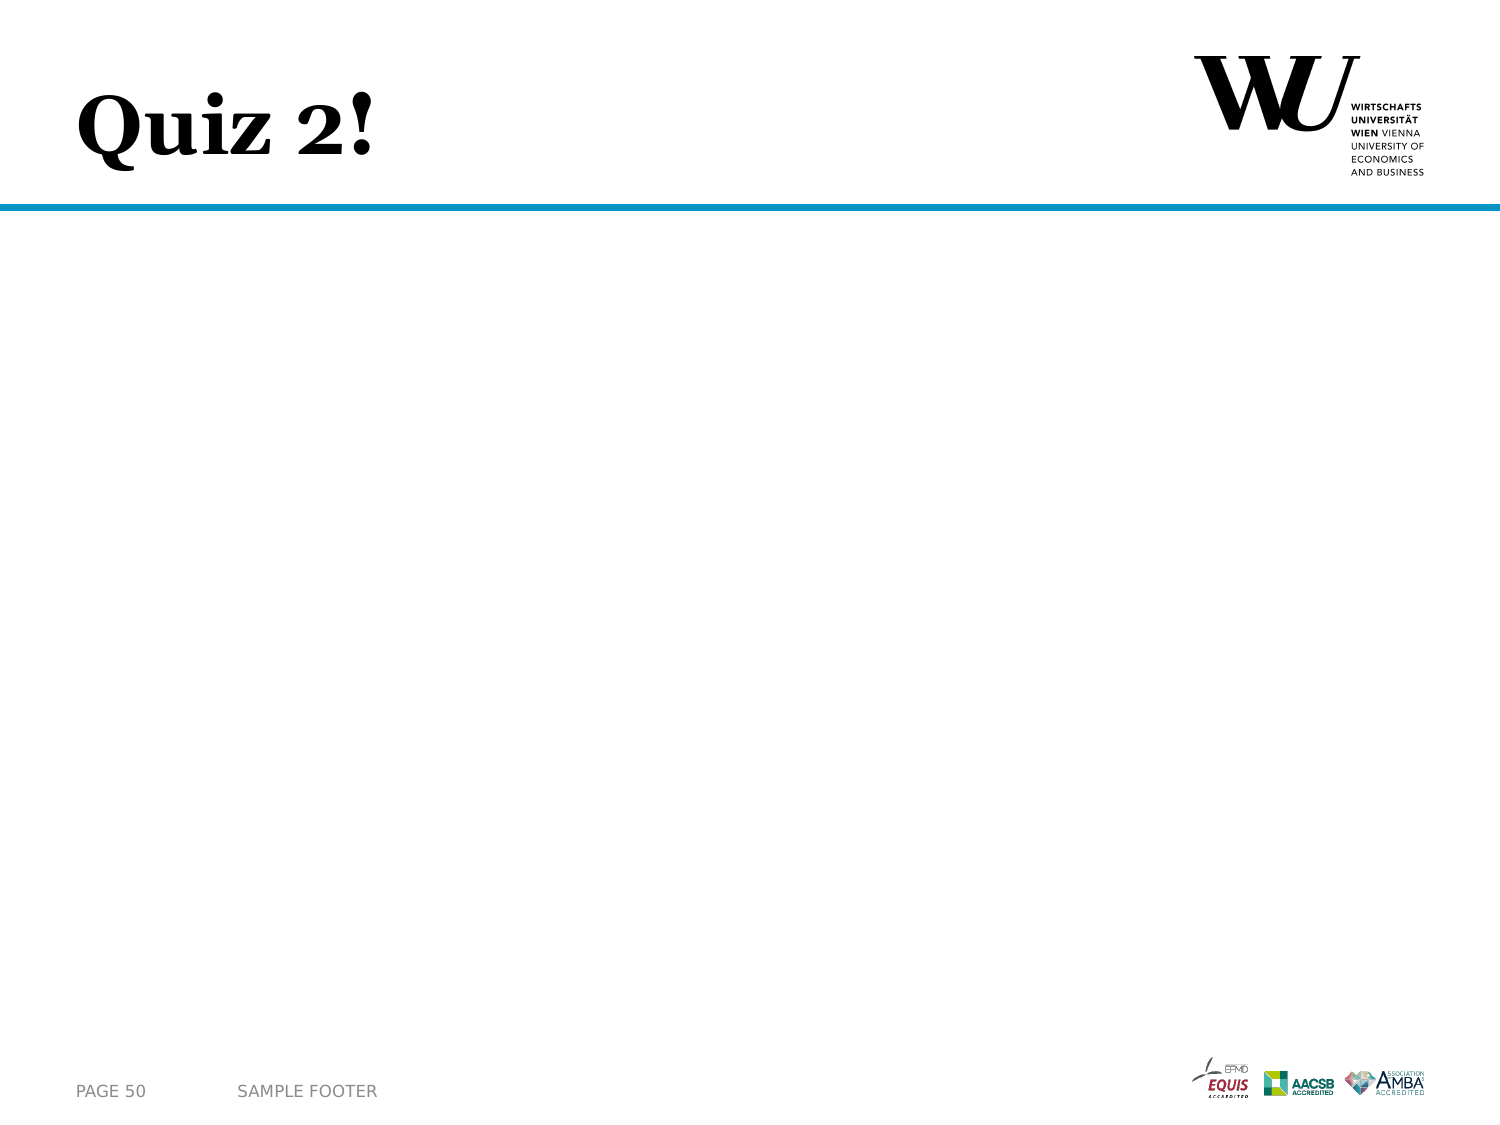

# Quiz 2!
Page 50
Sample Footer